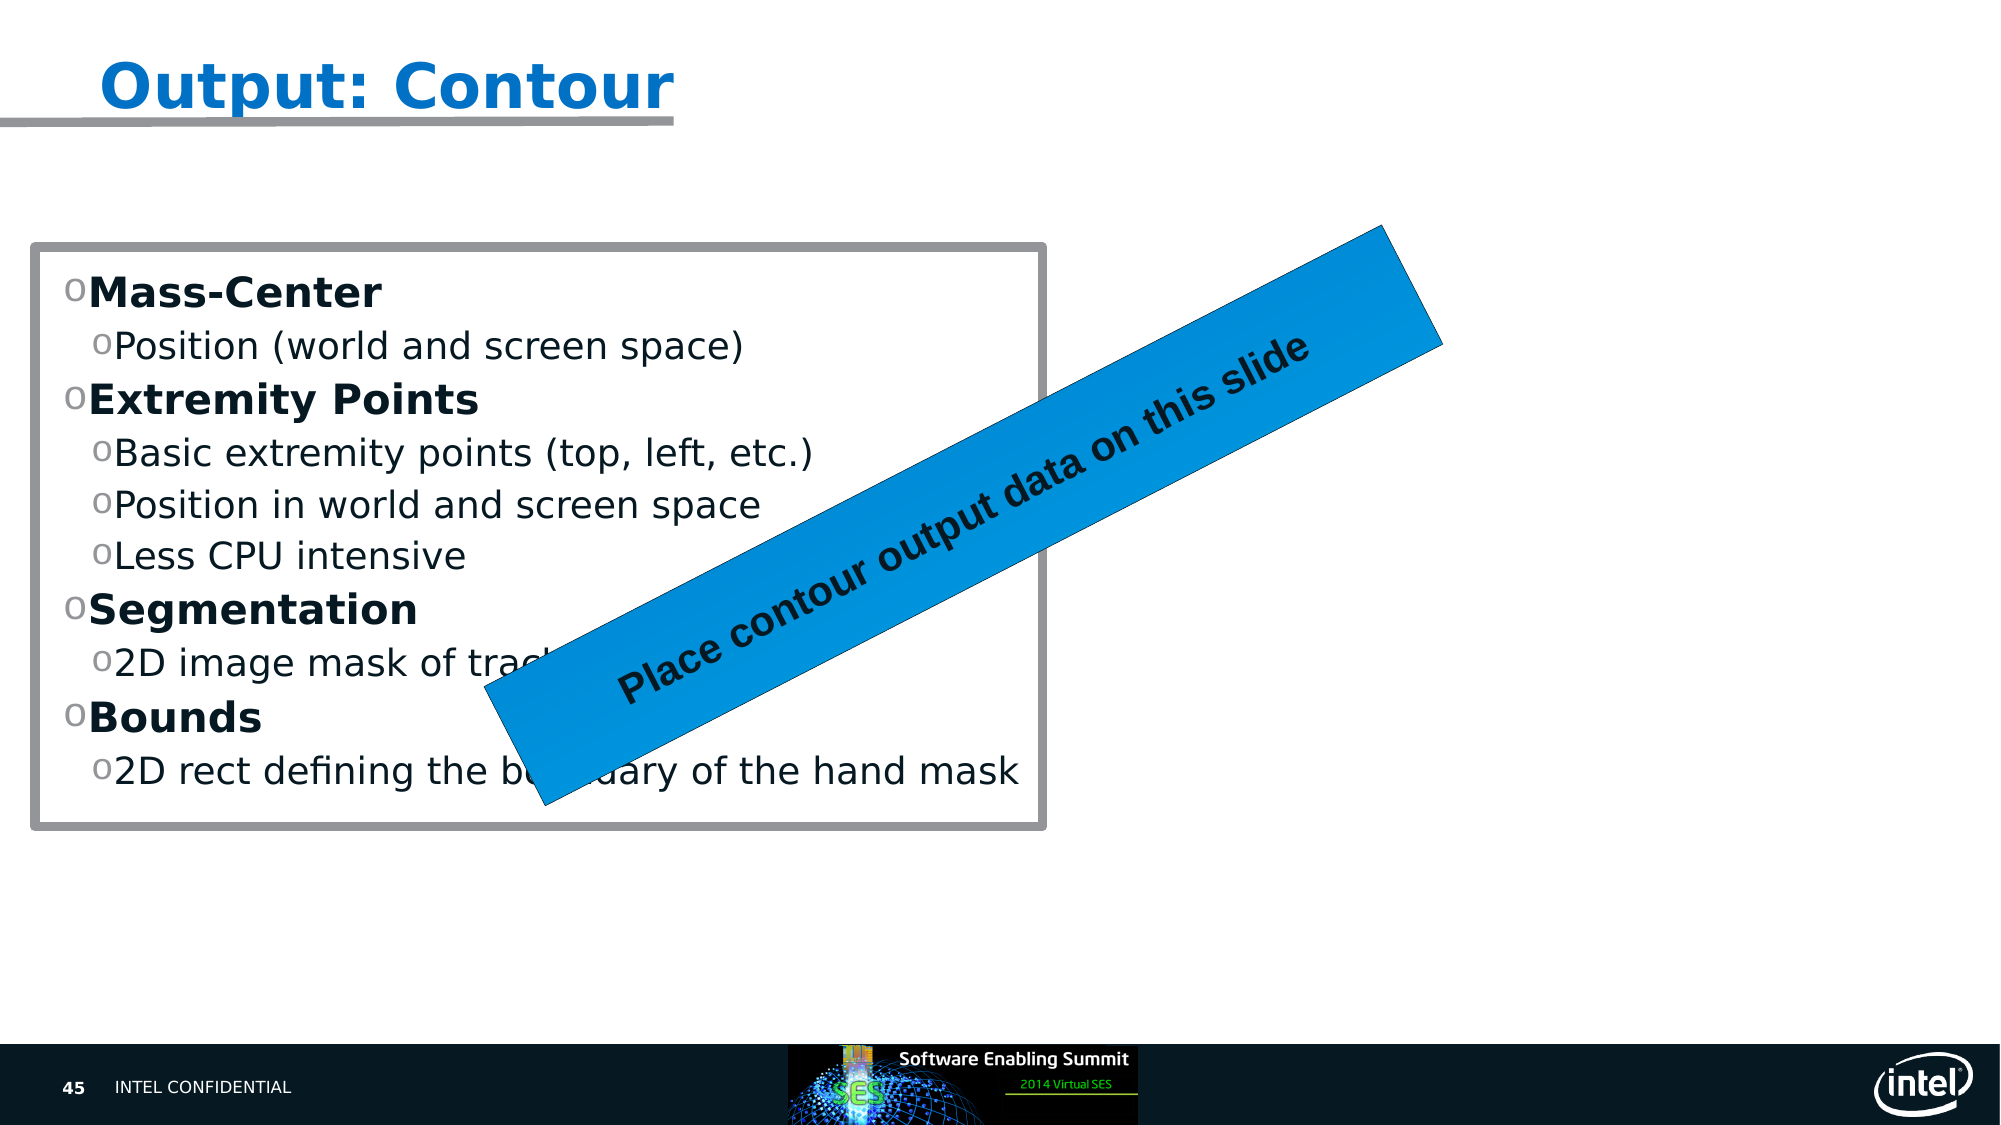

# Output: Contour

Mass-Center
Position (world and screen space)
Extremity Points
Basic extremity points (top, left, etc.)
Position in world and screen space
Less CPU intensive
Segmentation
2D image mask of tracked hand
Bounds
2D rect defining the boundary of the hand mask

Place contour output data on this slide
45